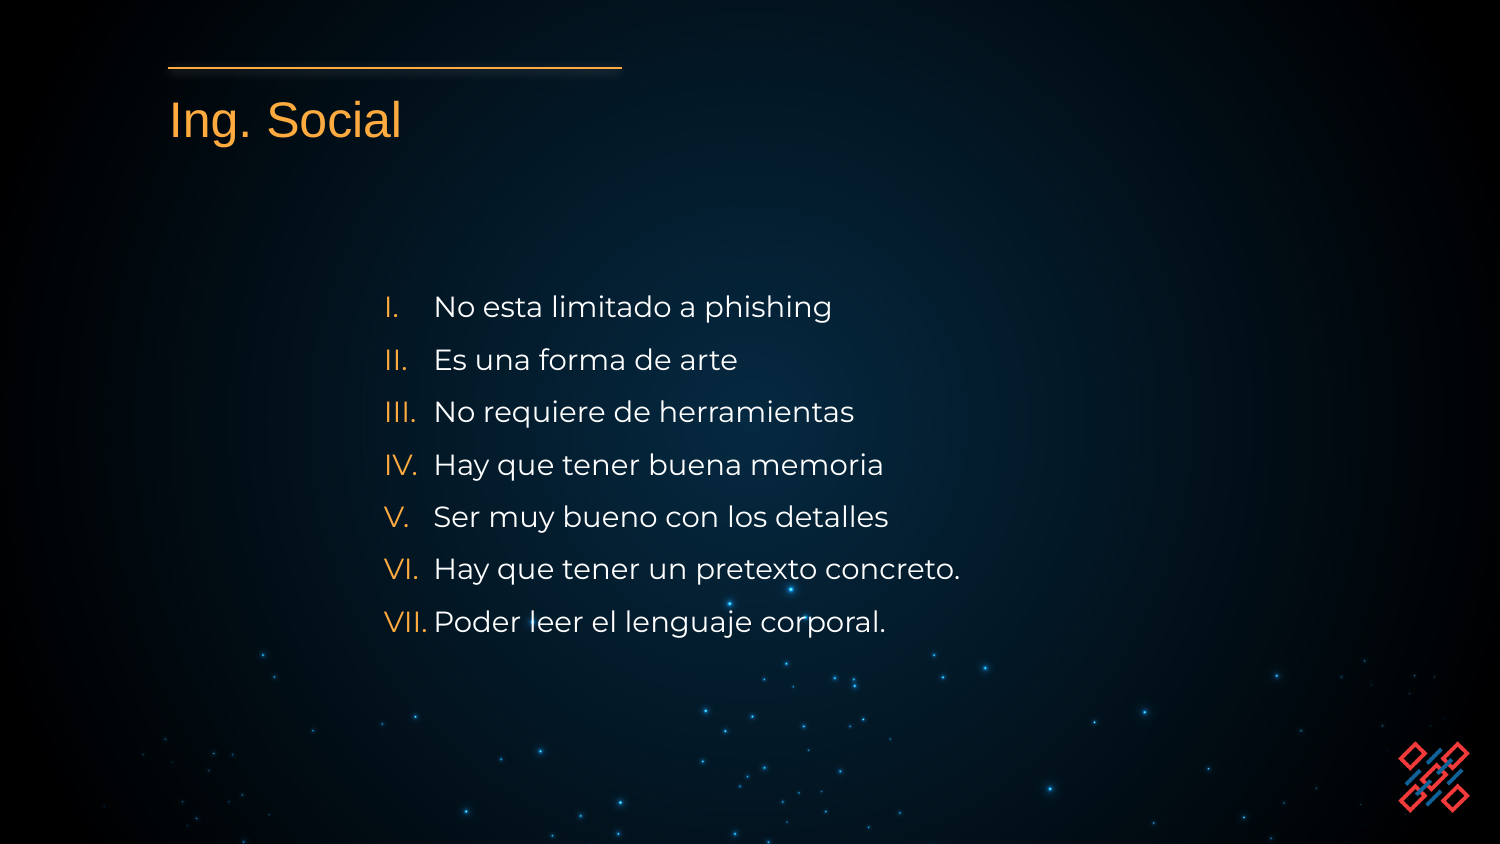

# Ing. Social

No esta limitado a phishing
Es una forma de arte
No requiere de herramientas
Hay que tener buena memoria
Ser muy bueno con los detalles
Hay que tener un pretexto concreto.
Poder leer el lenguaje corporal.